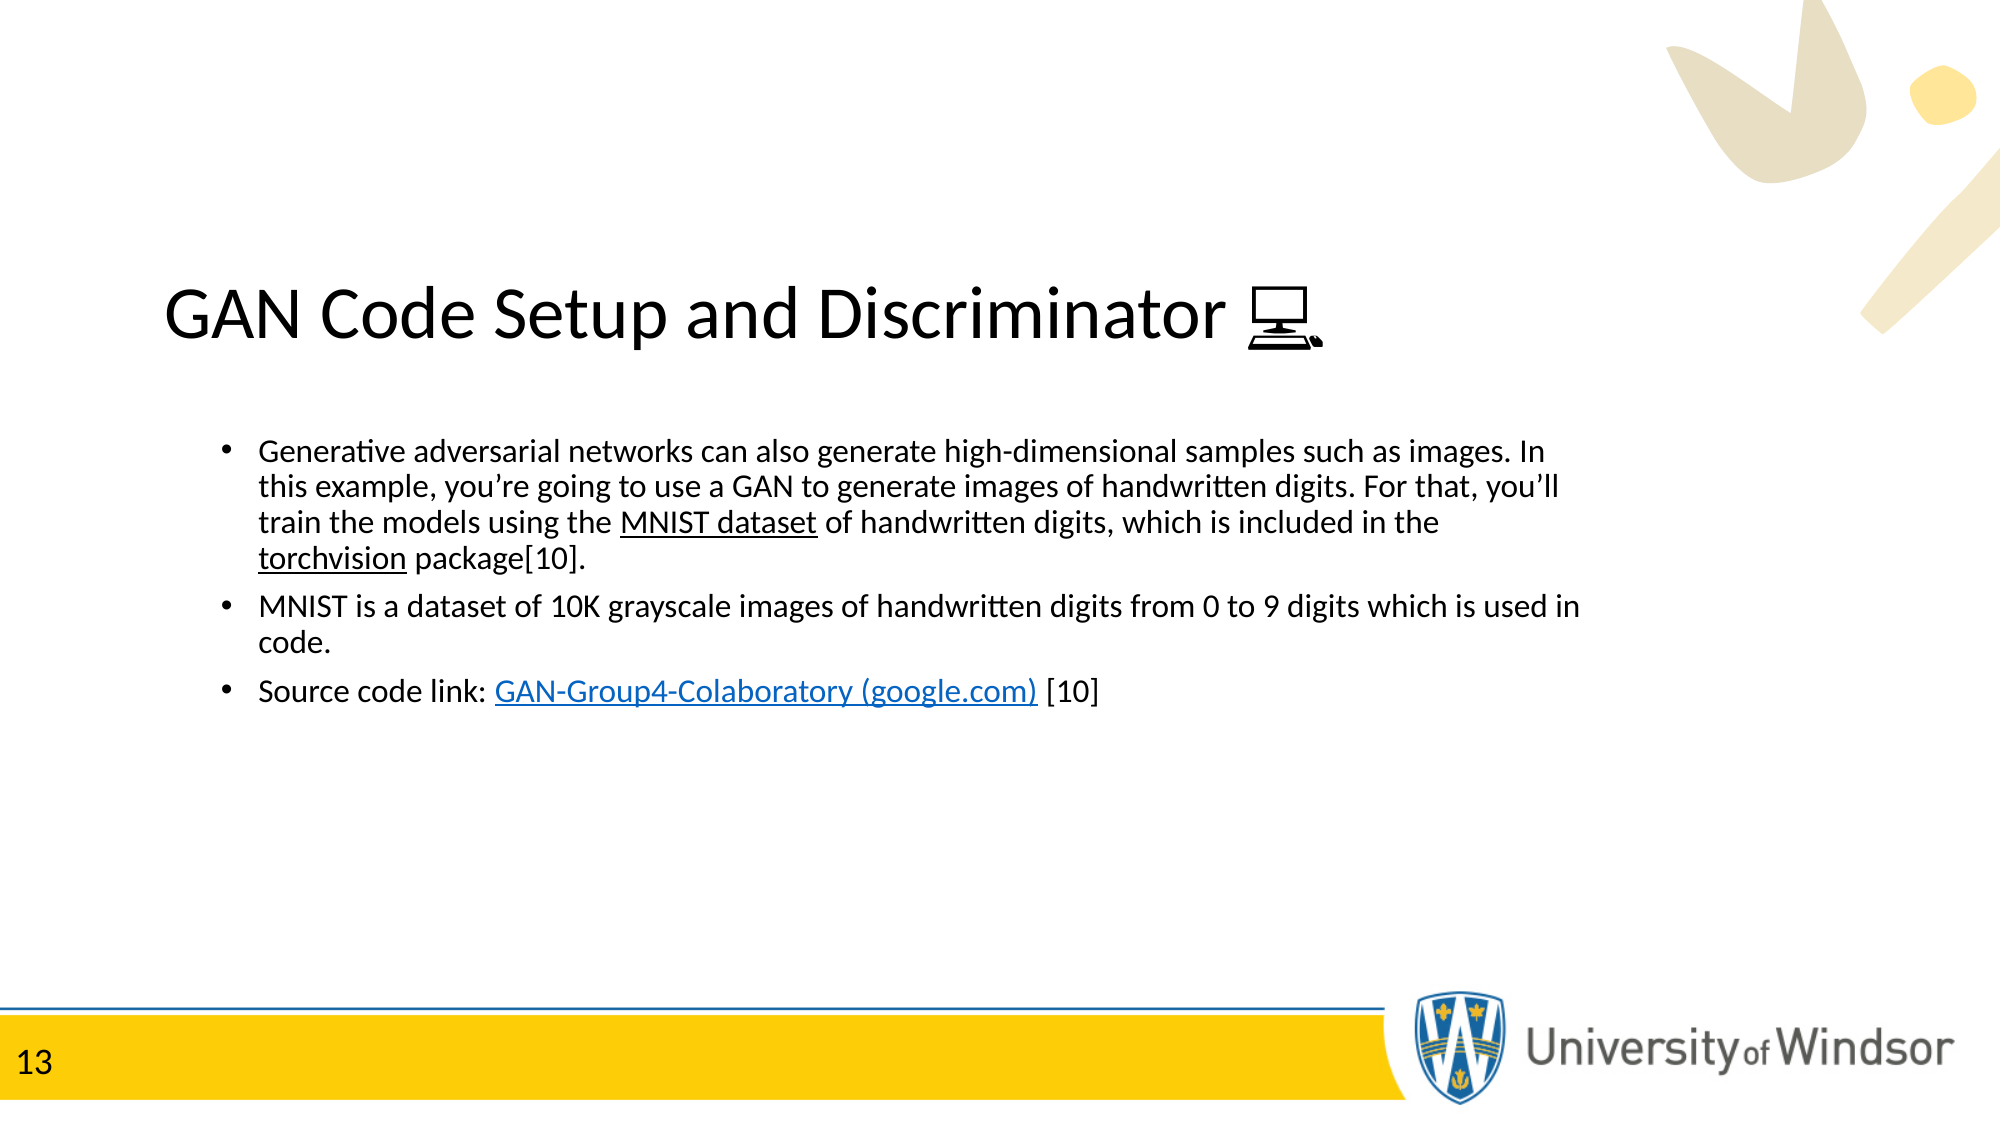

# GAN Code Setup and Discriminator 💻
Generative adversarial networks can also generate high-dimensional samples such as images. In this example, you’re going to use a GAN to generate images of handwritten digits. For that, you’ll train the models using the MNIST dataset of handwritten digits, which is included in the torchvision package[10].
MNIST is a dataset of 10K grayscale images of handwritten digits from 0 to 9 digits which is used in code.
Source code link: GAN-Group4-Colaboratory (google.com) [10]
13